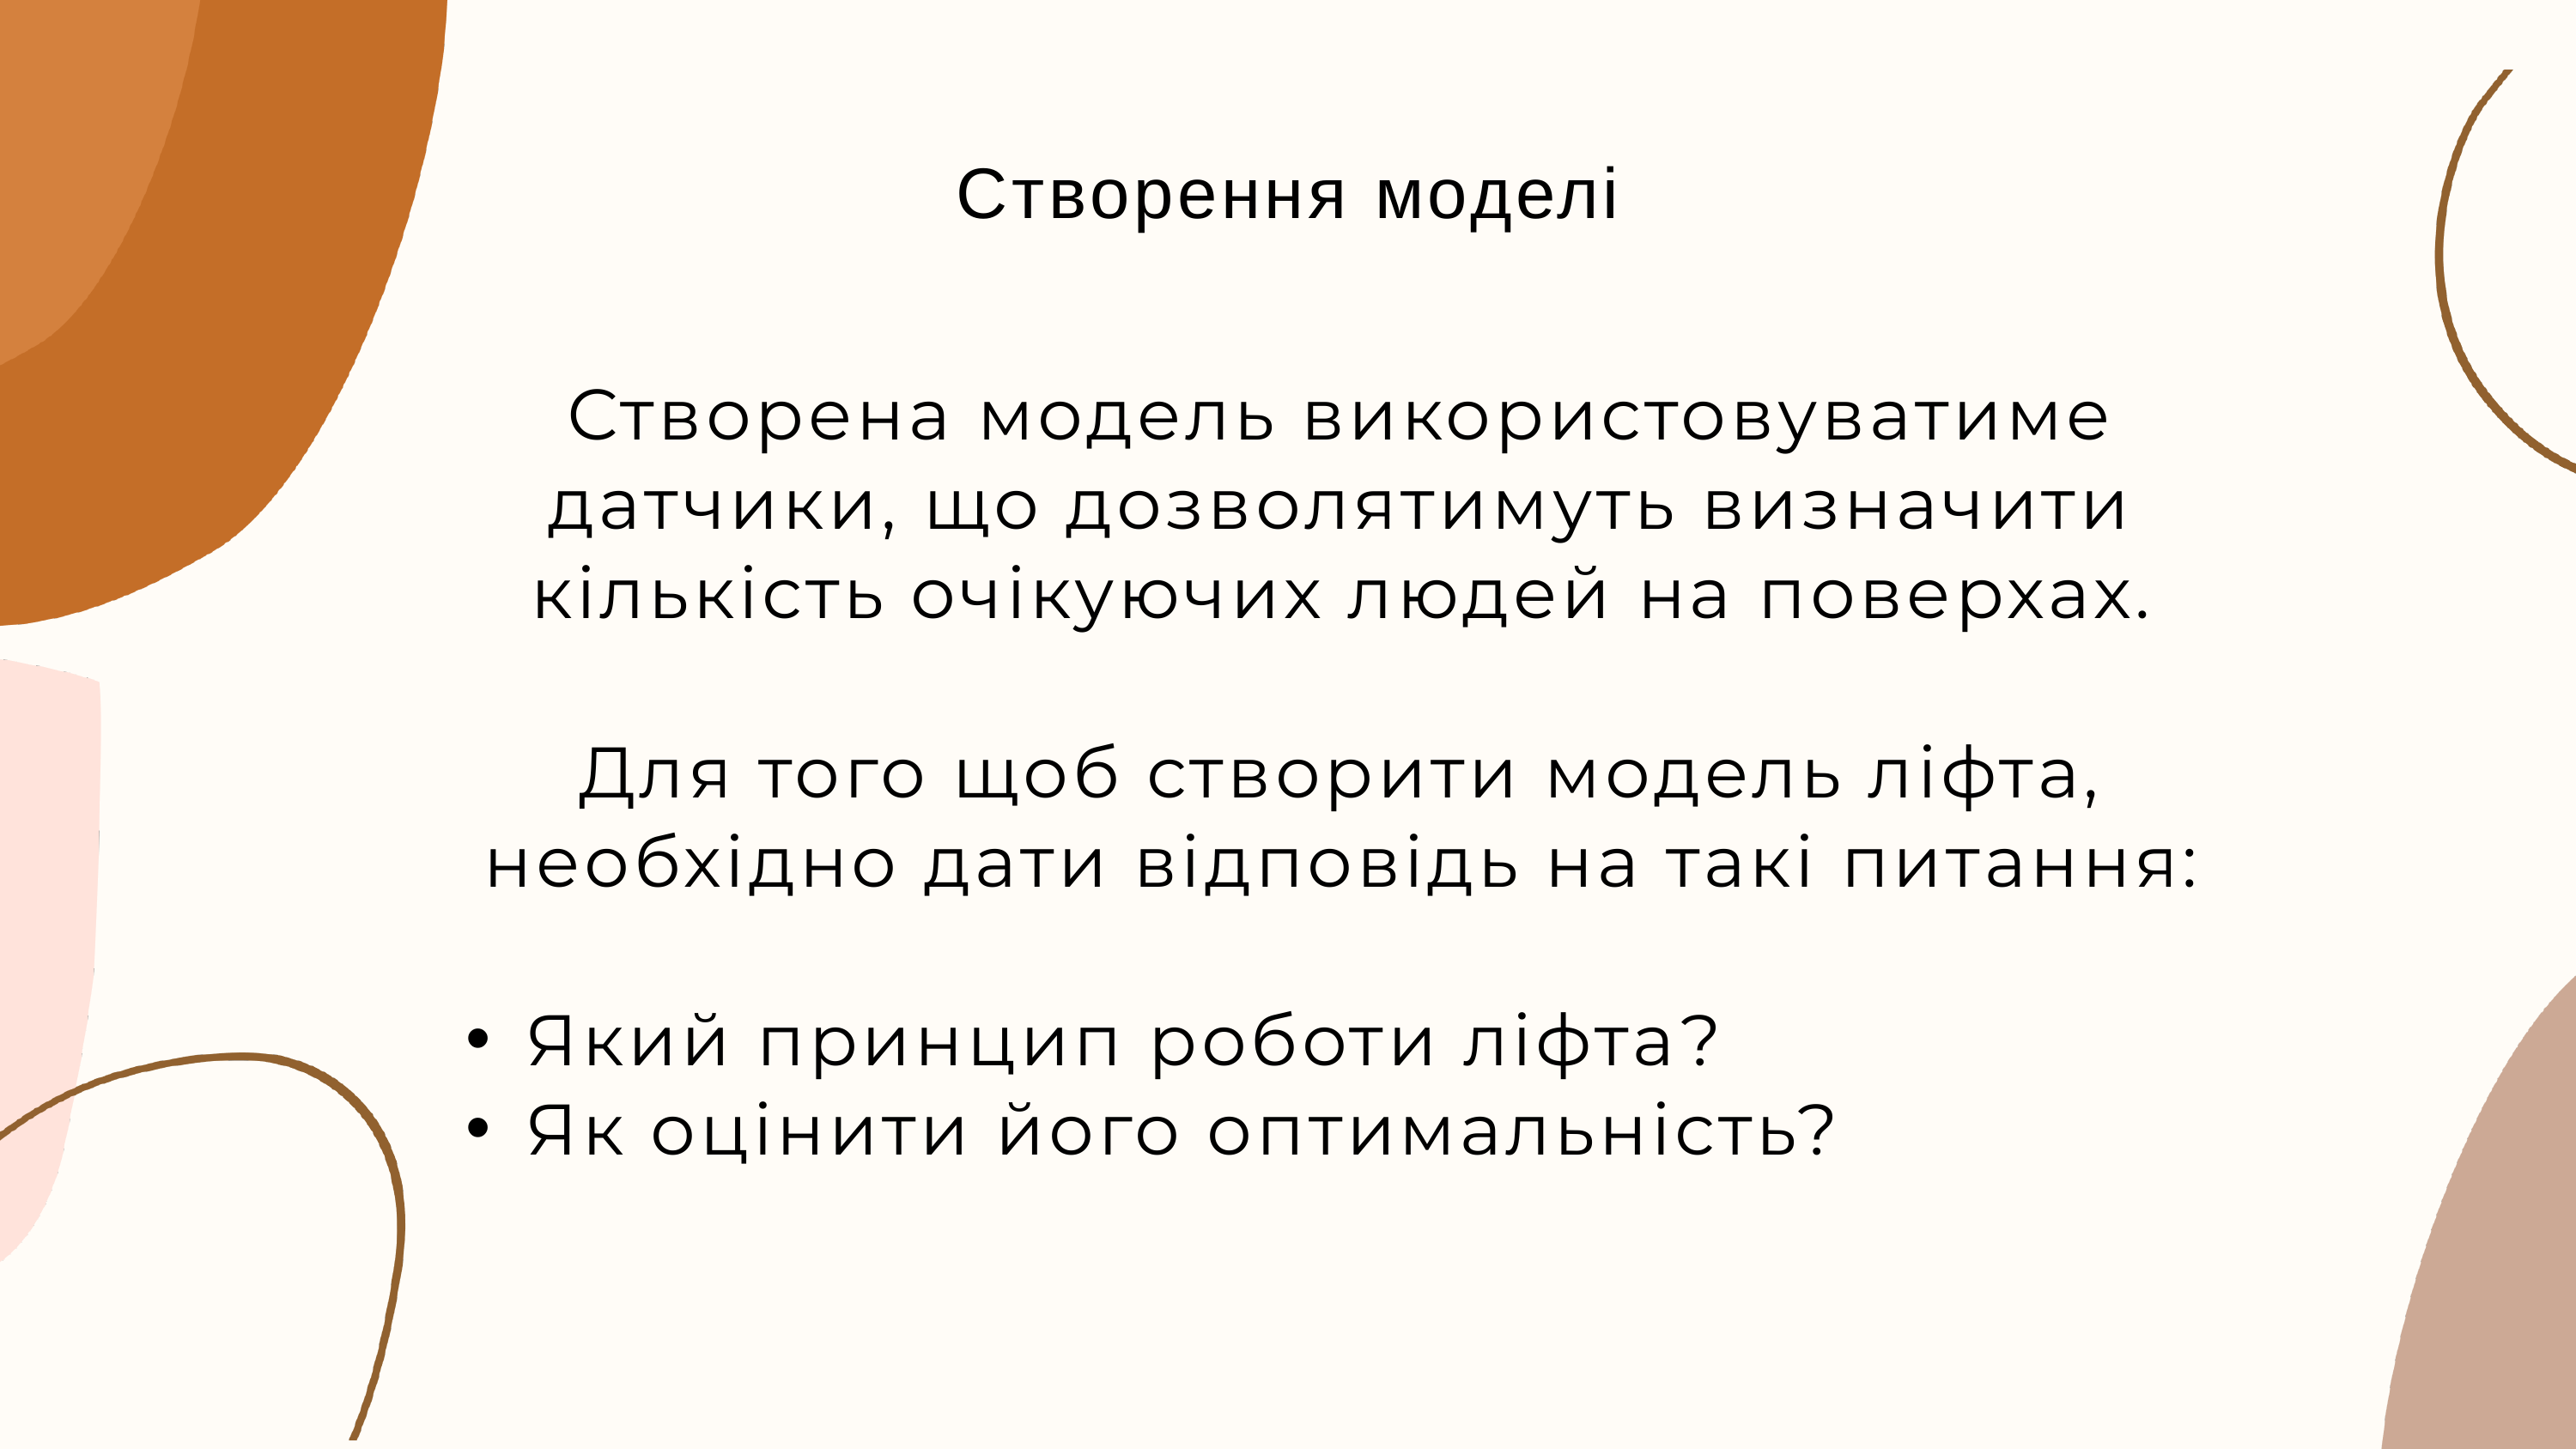

Створення моделі
Створена модель використовуватиме датчики, що дозволятимуть визначити кількість очікуючих людей на поверхах.

Для того щоб створити модель ліфта, необхідно дати відповідь на такі питання:

Який принцип роботи ліфта?
Як оцінити його оптимальність?